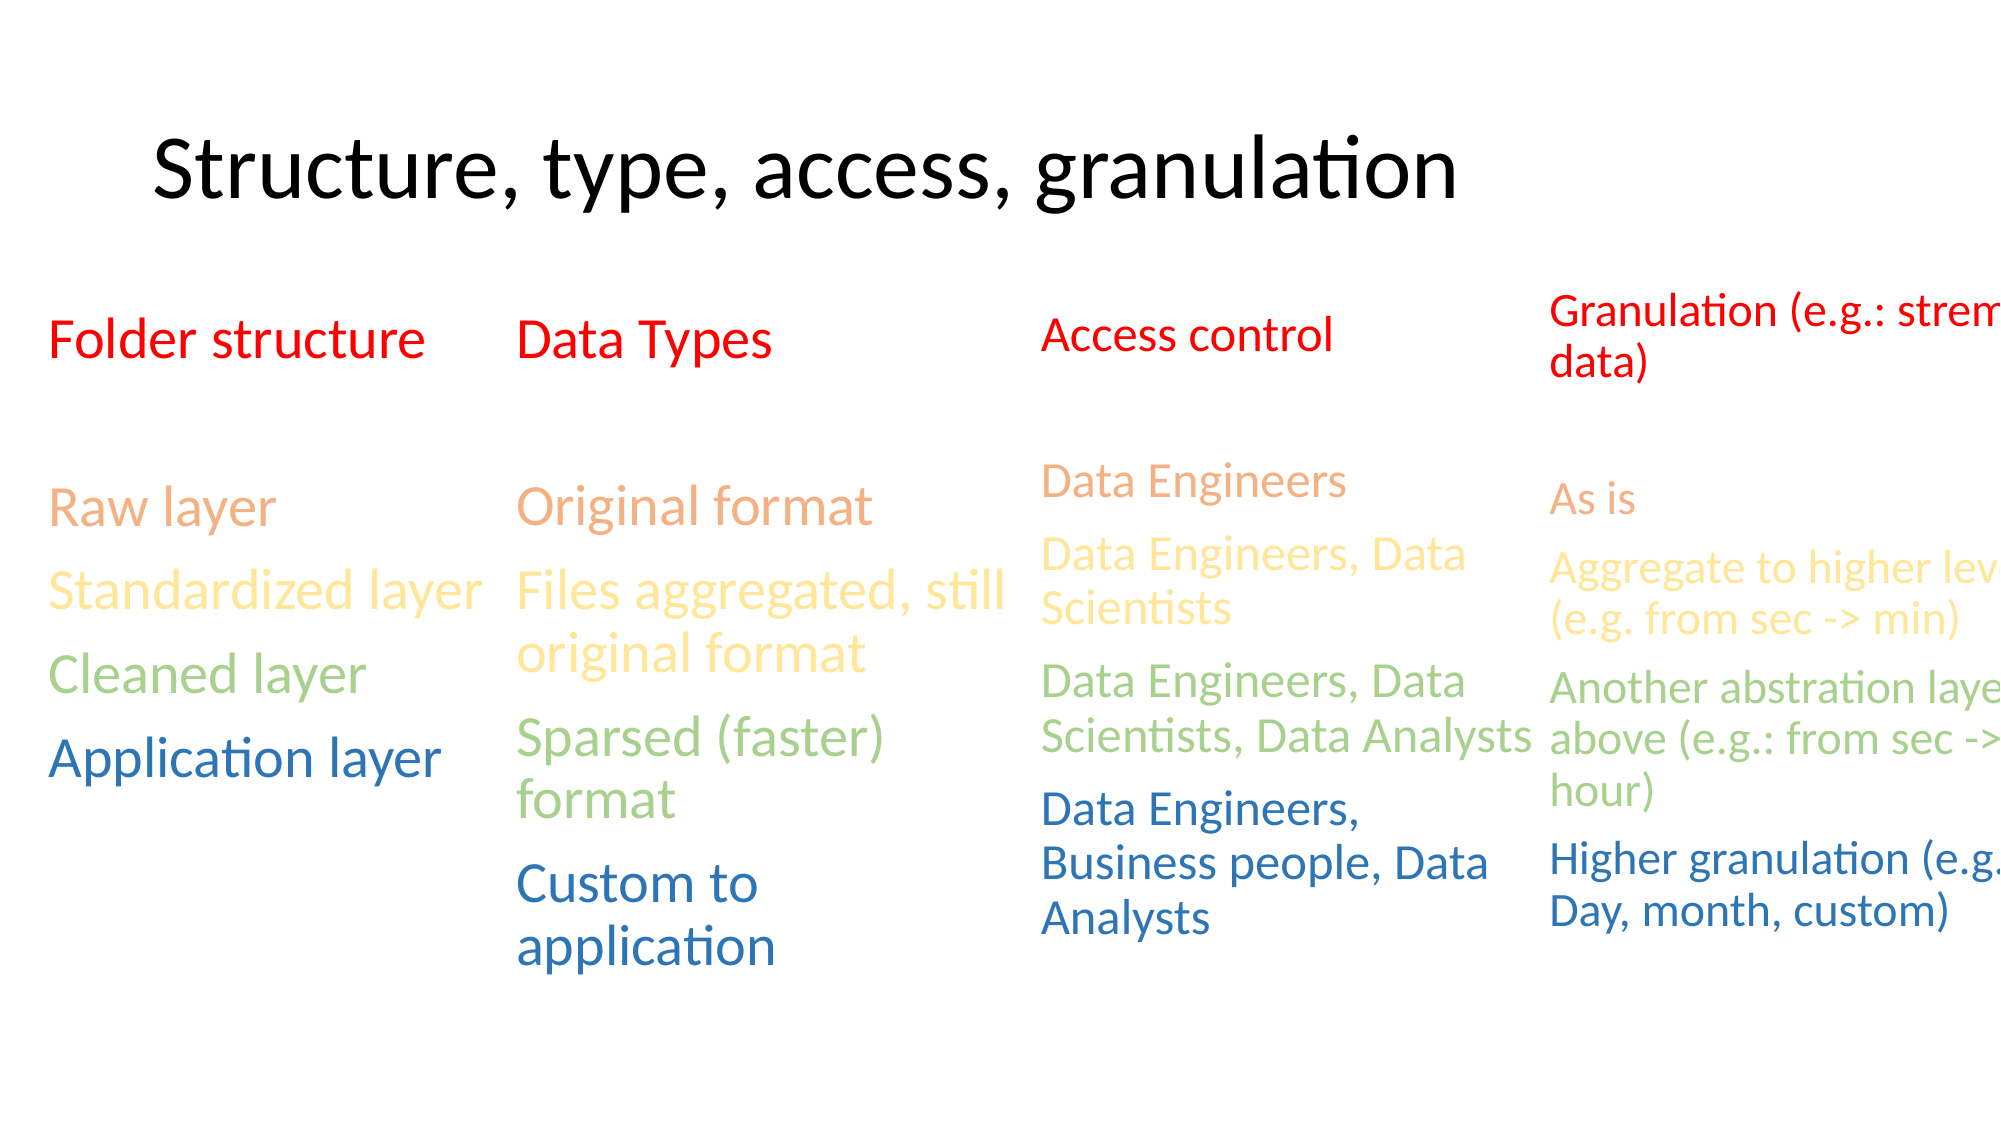

# Structure, type, access, granulation
Granulation (e.g.: strem data)

As is
Aggregate to higher level (e.g. from sec -> min)
Another abstration layer above (e.g.: from sec -> hour)
Higher granulation (e.g. Day, month, custom)

Folder structure

Raw layer
Standardized layer
Cleaned layer
Application layer
Data Types

Original format
Files aggregated, still original format
Sparsed (faster) format
Custom to application

Access control

Data Engineers
Data Engineers, Data Scientists
Data Engineers, Data Scientists, Data Analysts
Data Engineers, Business people, Data Analysts